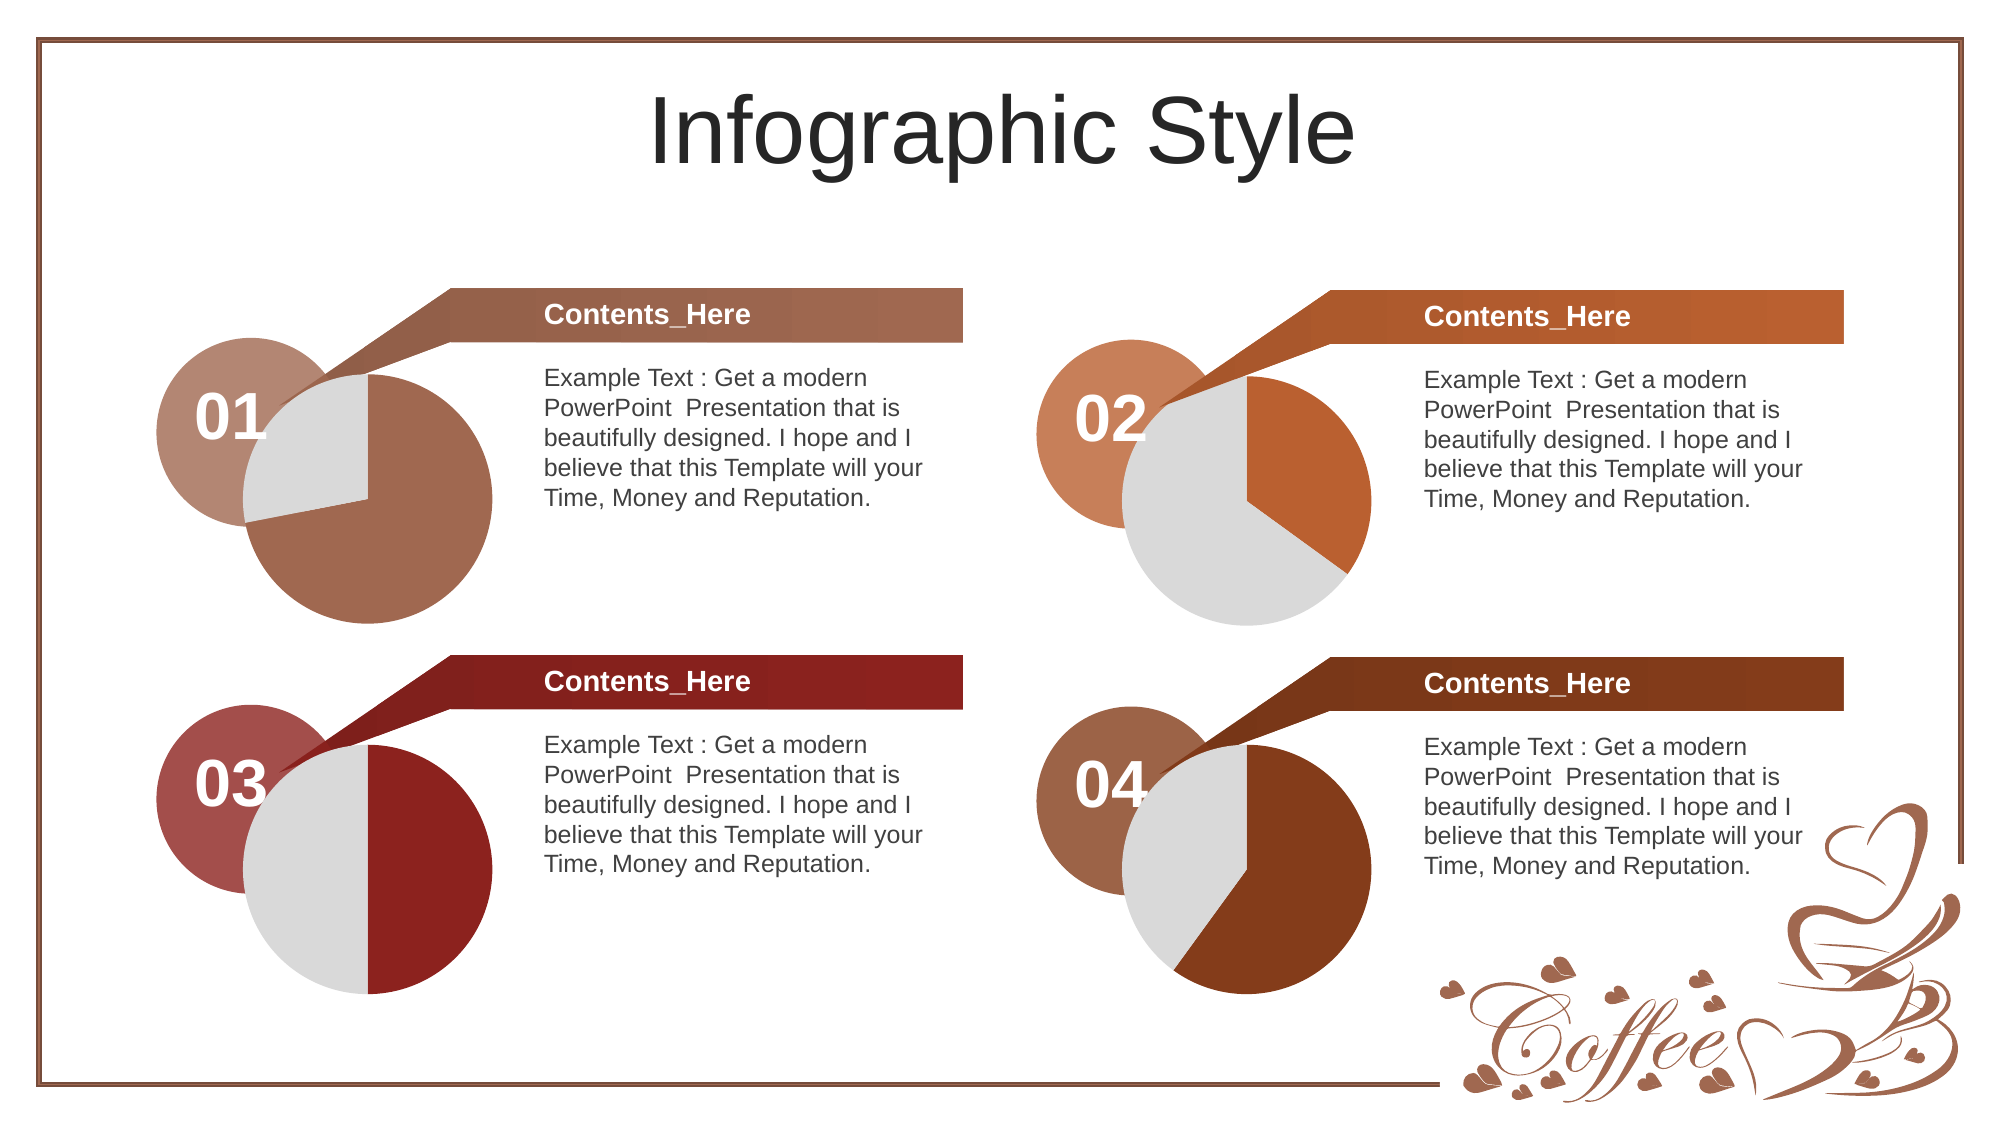

Infographic Style

Contents_Here

Contents_Here

Example Text : Get a modern PowerPoint  Presentation that is beautifully designed. I hope and I believe that this Template will your Time, Money and Reputation.
Example Text : Get a modern PowerPoint  Presentation that is beautifully designed. I hope and I believe that this Template will your Time, Money and Reputation.

### Chart

| Category | Sales |
|---|---|
| 1st Qtr | 8.2 |
| 2nd Qtr | 3.2 |

### Chart

| Category | Sales |
|---|---|
| 1st Qtr | 35.0 |
| 2nd Qtr | 65.0 |
01
02

Contents_Here

Contents_Here

Example Text : Get a modern PowerPoint  Presentation that is beautifully designed. I hope and I believe that this Template will your Time, Money and Reputation.
Example Text : Get a modern PowerPoint  Presentation that is beautifully designed. I hope and I believe that this Template will your Time, Money and Reputation.
03

### Chart

| Category | Sales |
|---|---|
| 1st Qtr | 50.0 |
| 2nd Qtr | 50.0 |

### Chart

| Category | Sales |
|---|---|
| 1st Qtr | 60.0 |
| 2nd Qtr | 40.0 |
04